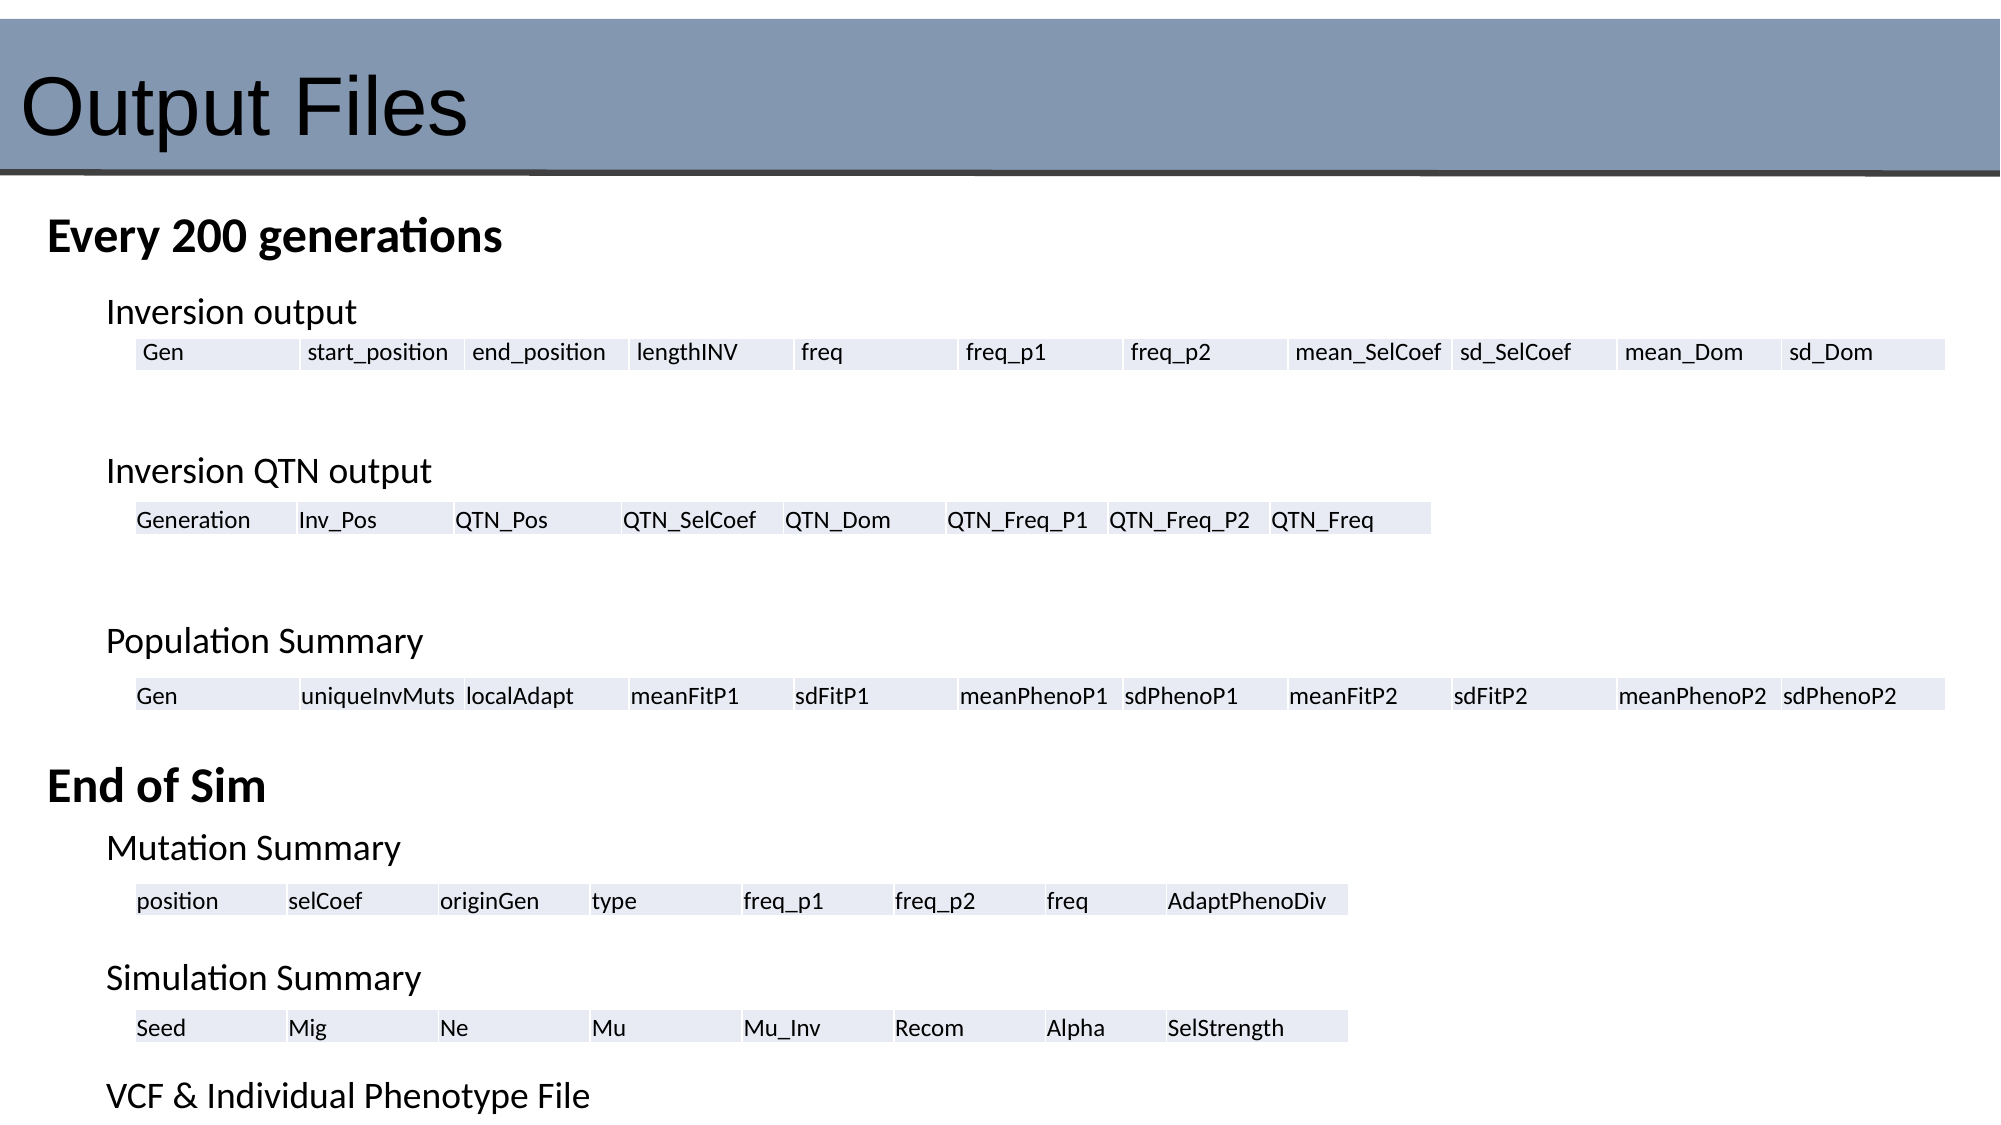

Output Files

Every 200 generations
Inversion output
| Gen | start\_position | end\_position | lengthINV | freq | freq\_p1 | freq\_p2 | mean\_SelCoef | sd\_SelCoef | mean\_Dom | sd\_Dom |
| --- | --- | --- | --- | --- | --- | --- | --- | --- | --- | --- |
Inversion QTN output
| Generation | Inv\_Pos | QTN\_Pos | QTN\_SelCoef | QTN\_Dom | QTN\_Freq\_P1 | QTN\_Freq\_P2 | QTN\_Freq |
| --- | --- | --- | --- | --- | --- | --- | --- |
Population Summary
| Gen | uniqueInvMuts | localAdapt | meanFitP1 | sdFitP1 | meanPhenoP1 | sdPhenoP1 | meanFitP2 | sdFitP2 | meanPhenoP2 | sdPhenoP2 |
| --- | --- | --- | --- | --- | --- | --- | --- | --- | --- | --- |
End of Sim
Mutation Summary
| position | selCoef | originGen | type | freq\_p1 | freq\_p2 | freq | AdaptPhenoDiv |
| --- | --- | --- | --- | --- | --- | --- | --- |
Simulation Summary
| Seed | Mig | Ne | Mu | Mu\_Inv | Recom | Alpha | SelStrength |
| --- | --- | --- | --- | --- | --- | --- | --- |
VCF & Individual Phenotype File